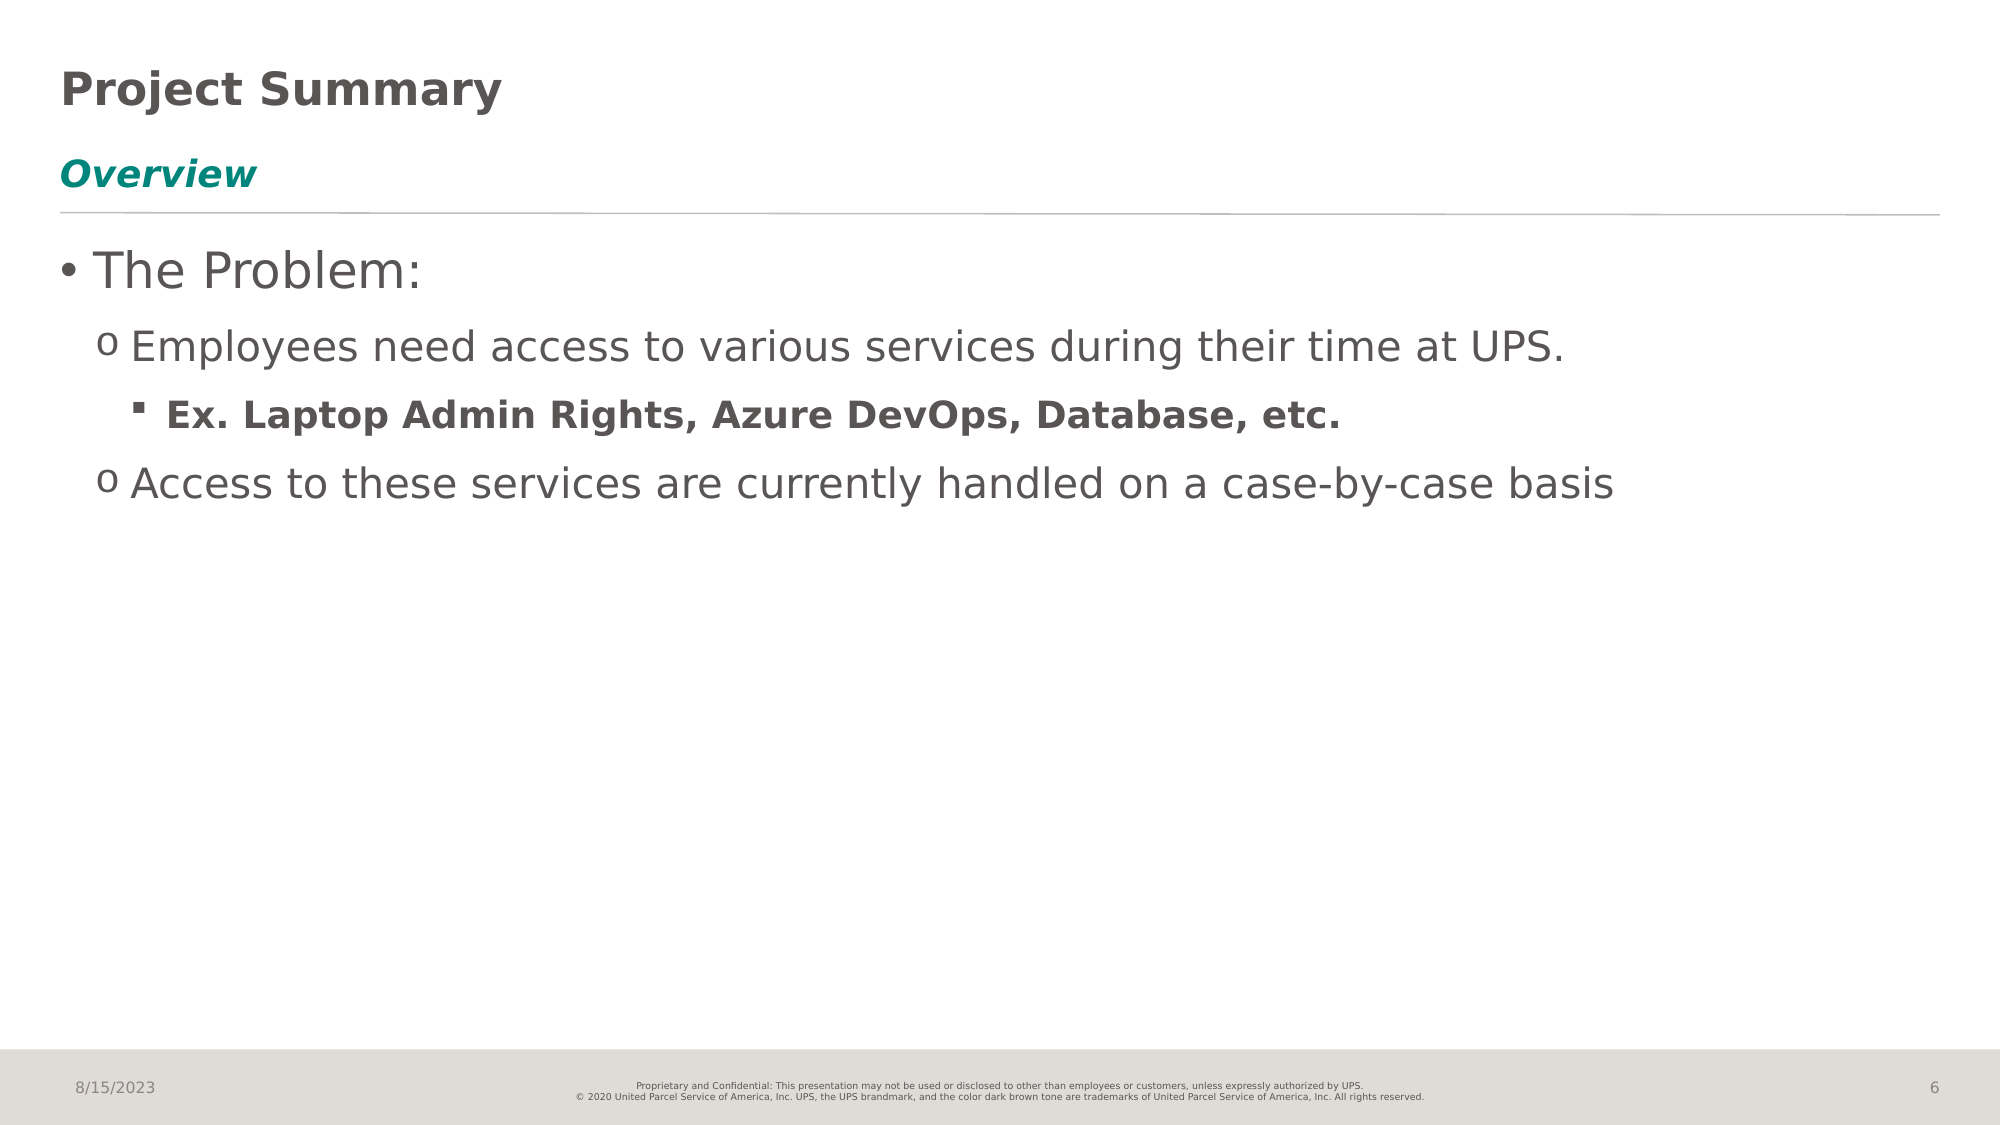

# Project Summary
Overview
The Problem:
Employees need access to various services during their time at UPS.
Ex. Laptop Admin Rights, Azure DevOps, Database, etc.
Access to these services are currently handled on a case-by-case basis

8/15/2023
6